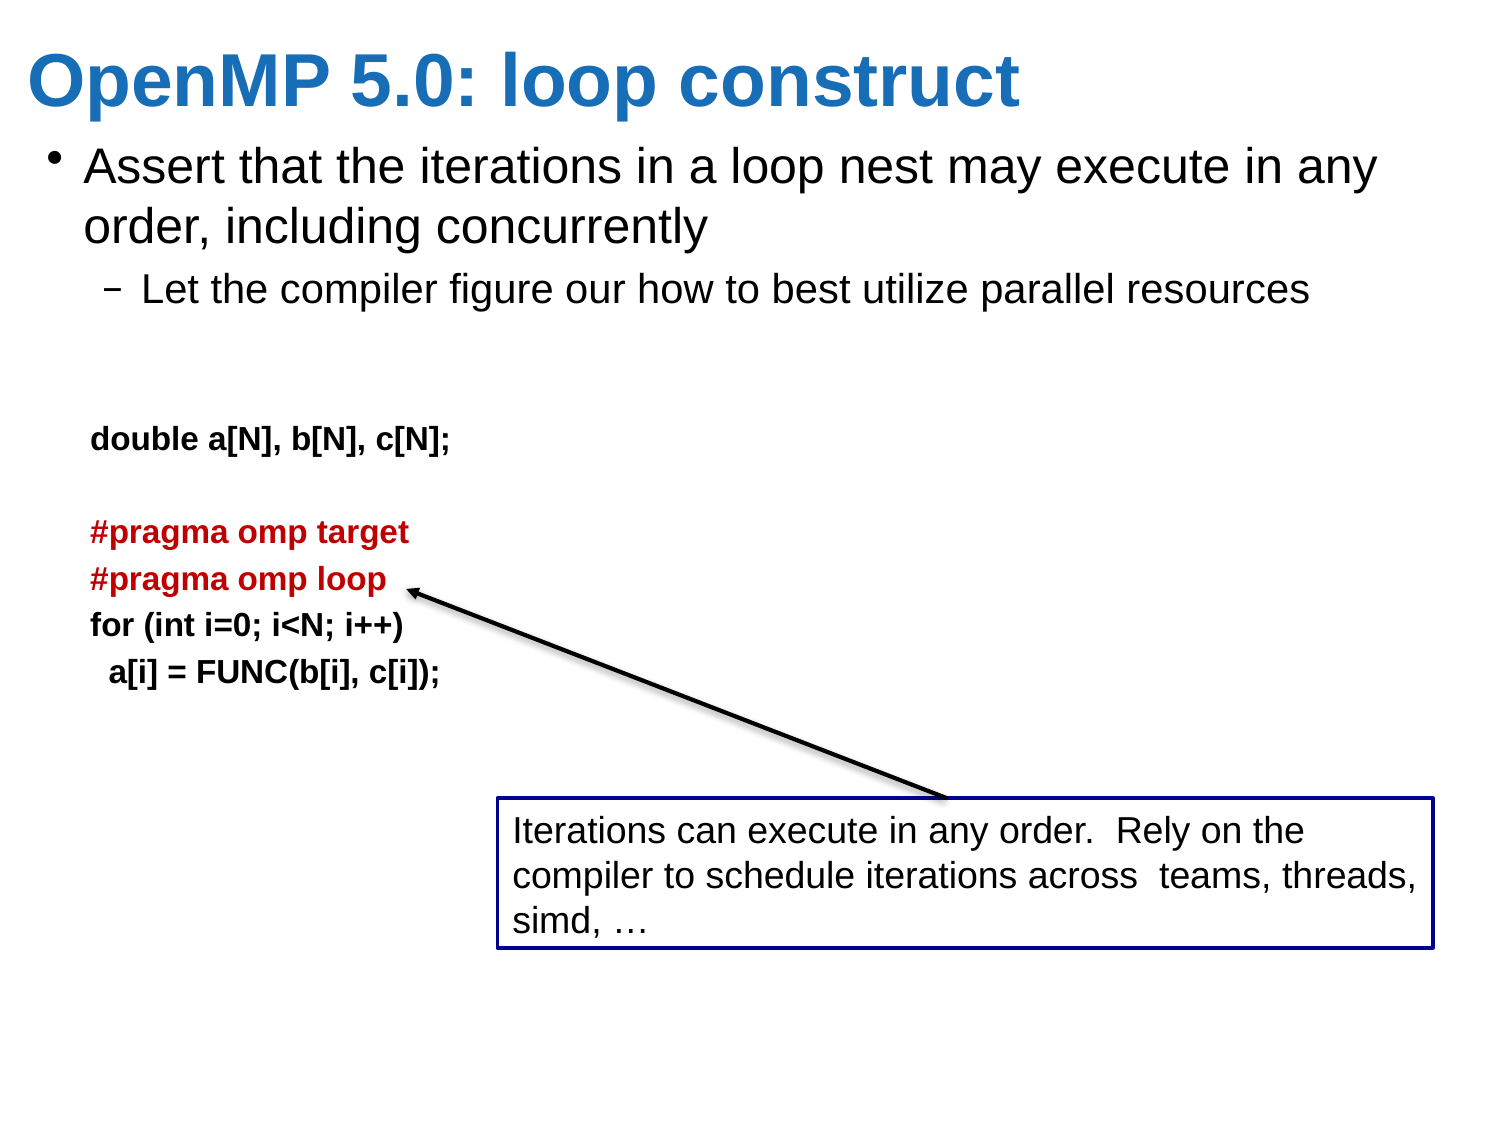

# OpenMP 5.0: loop construct
Assert that the iterations in a loop nest may execute in any order, including concurrently
Let the compiler figure our how to best utilize parallel resources
double a[N], b[N], c[N];

#pragma omp target
#pragma omp loop
for (int i=0; i<N; i++)
  a[i] = FUNC(b[i], c[i]);
Iterations can execute in any order.  Rely on the compiler to schedule iterations across  teams, threads, simd, …